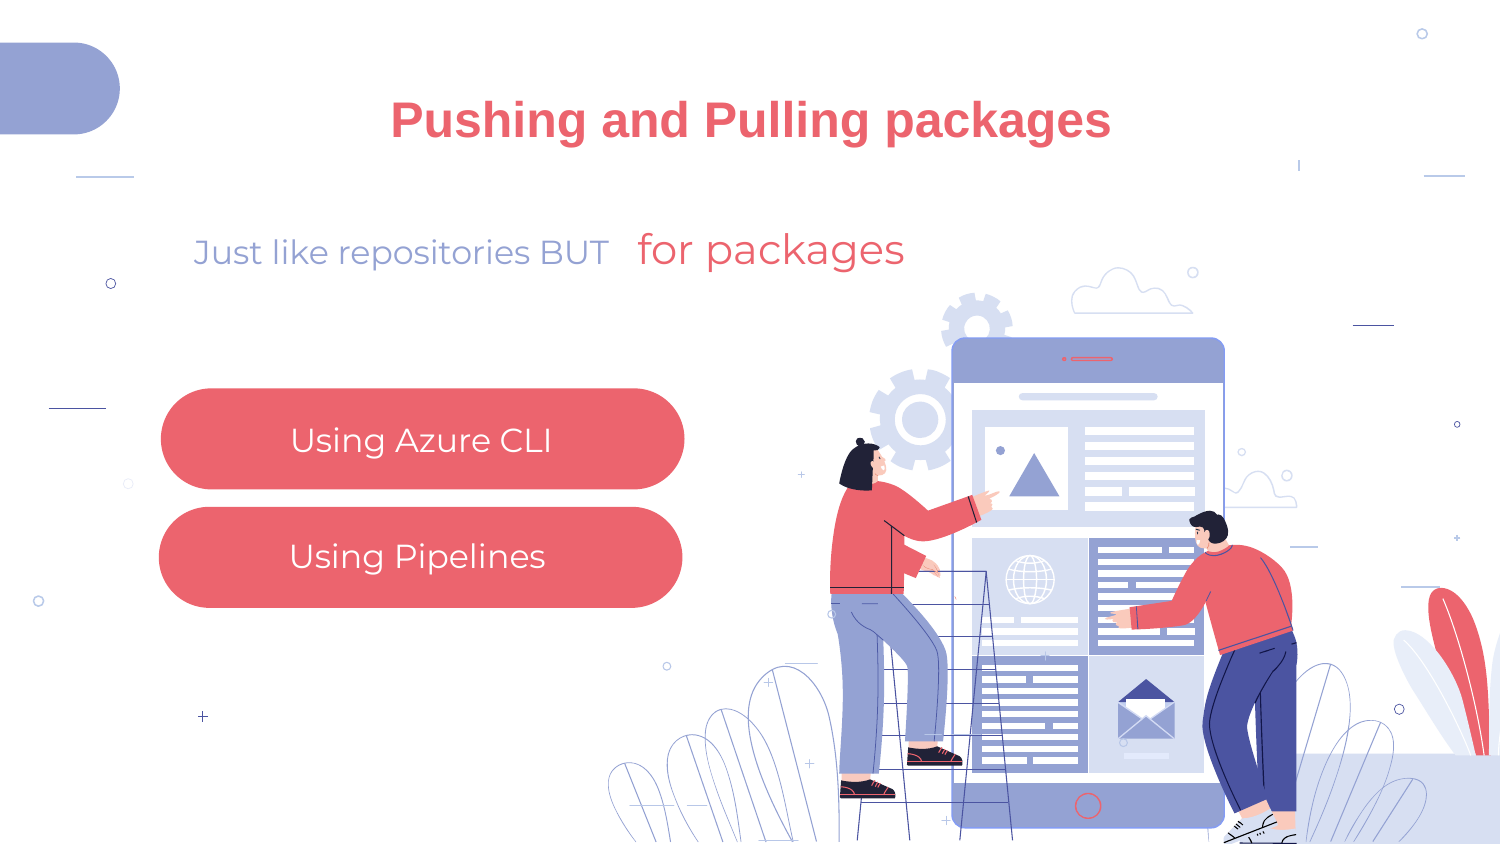

# Pushing and Pulling packages
Just like repositories BUT
for packages

Using Azure CLI

Using Pipelines